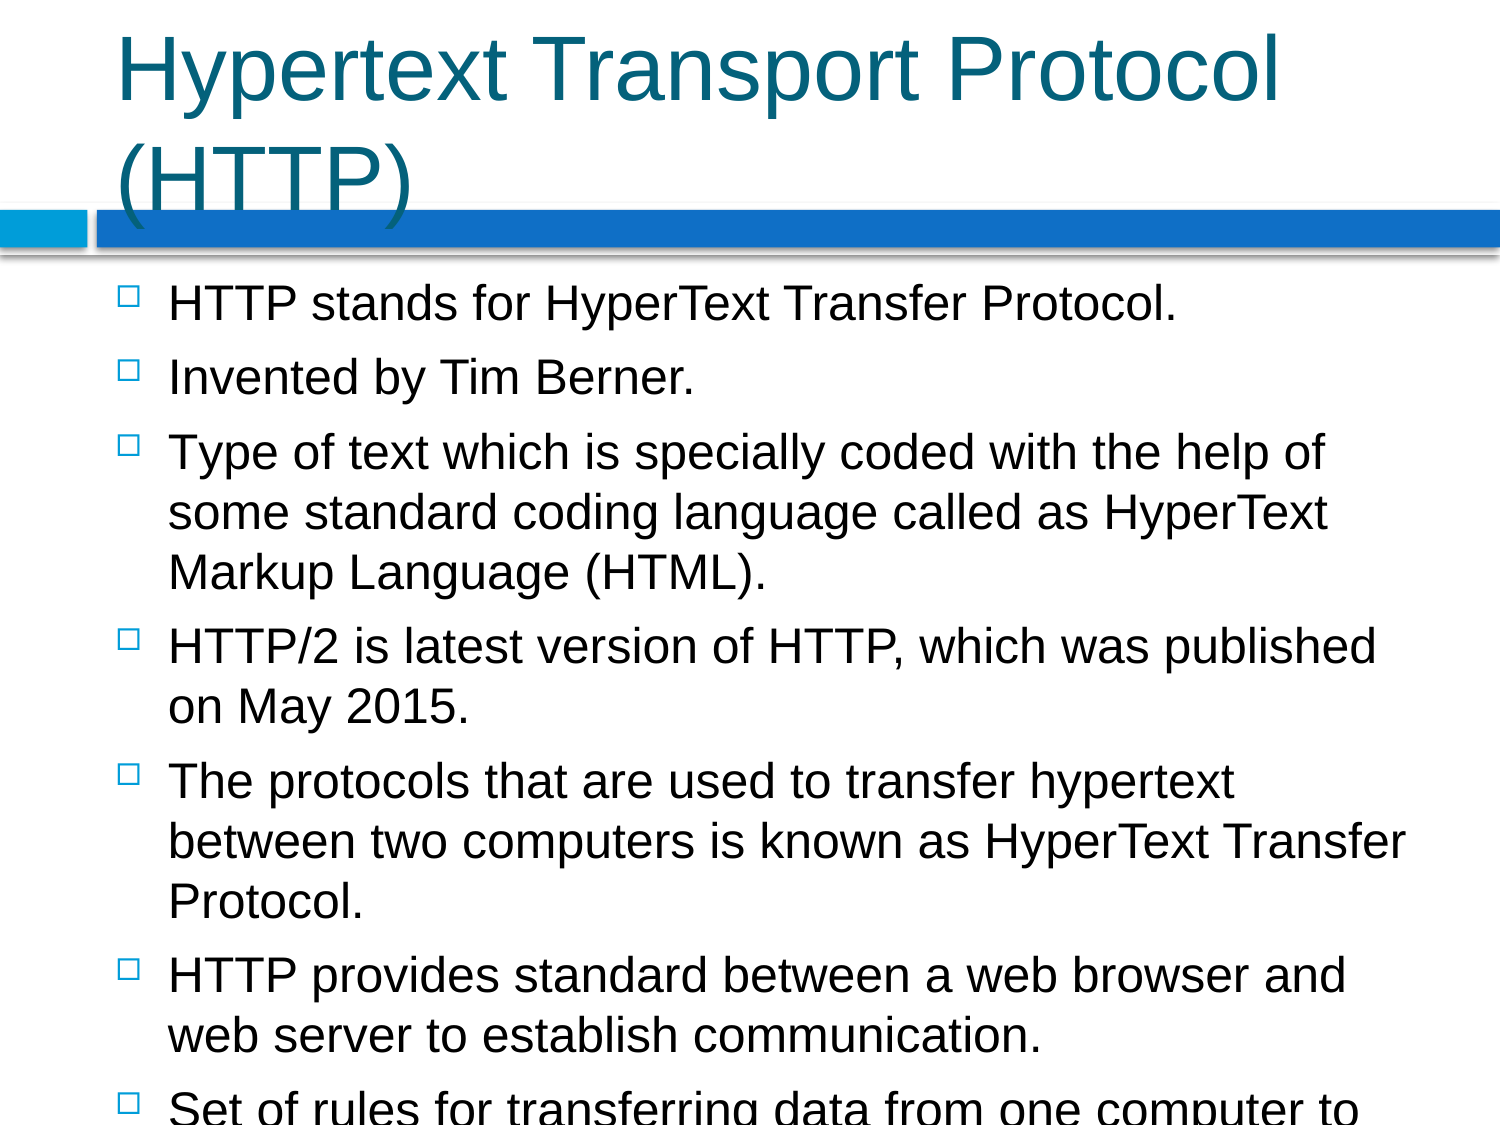

# Hypertext Transport Protocol (HTTP)
28
HTTP stands for HyperText Transfer Protocol.
Invented by Tim Berner.
Type of text which is specially coded with the help of some standard coding language called as HyperText Markup Language (HTML).
HTTP/2 is latest version of HTTP, which was published on May 2015.
The protocols that are used to transfer hypertext between two computers is known as HyperText Transfer Protocol.
HTTP provides standard between a web browser and web server to establish communication.
Set of rules for transferring data from one computer to another.